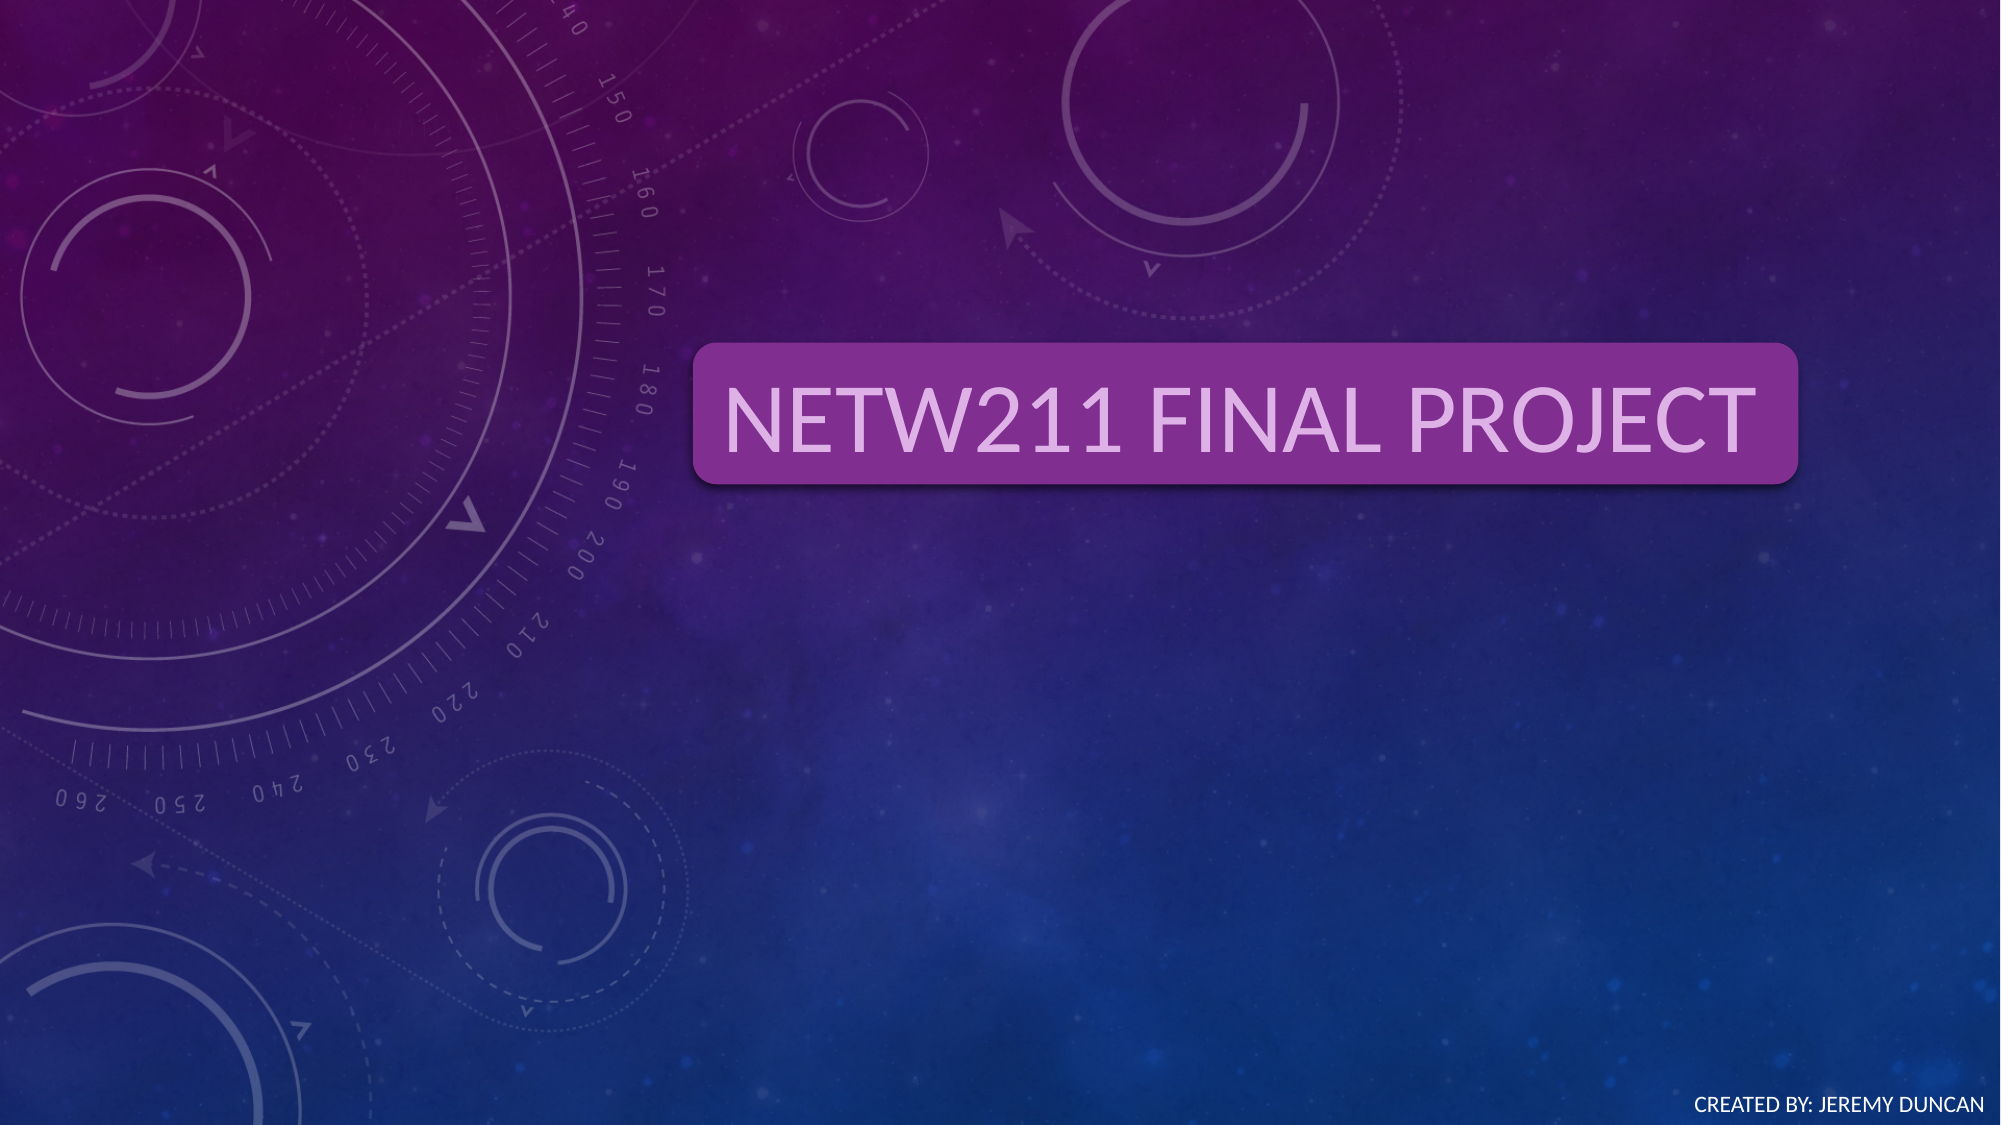

# NETW211 Final Project

Created by: Jeremy Duncan